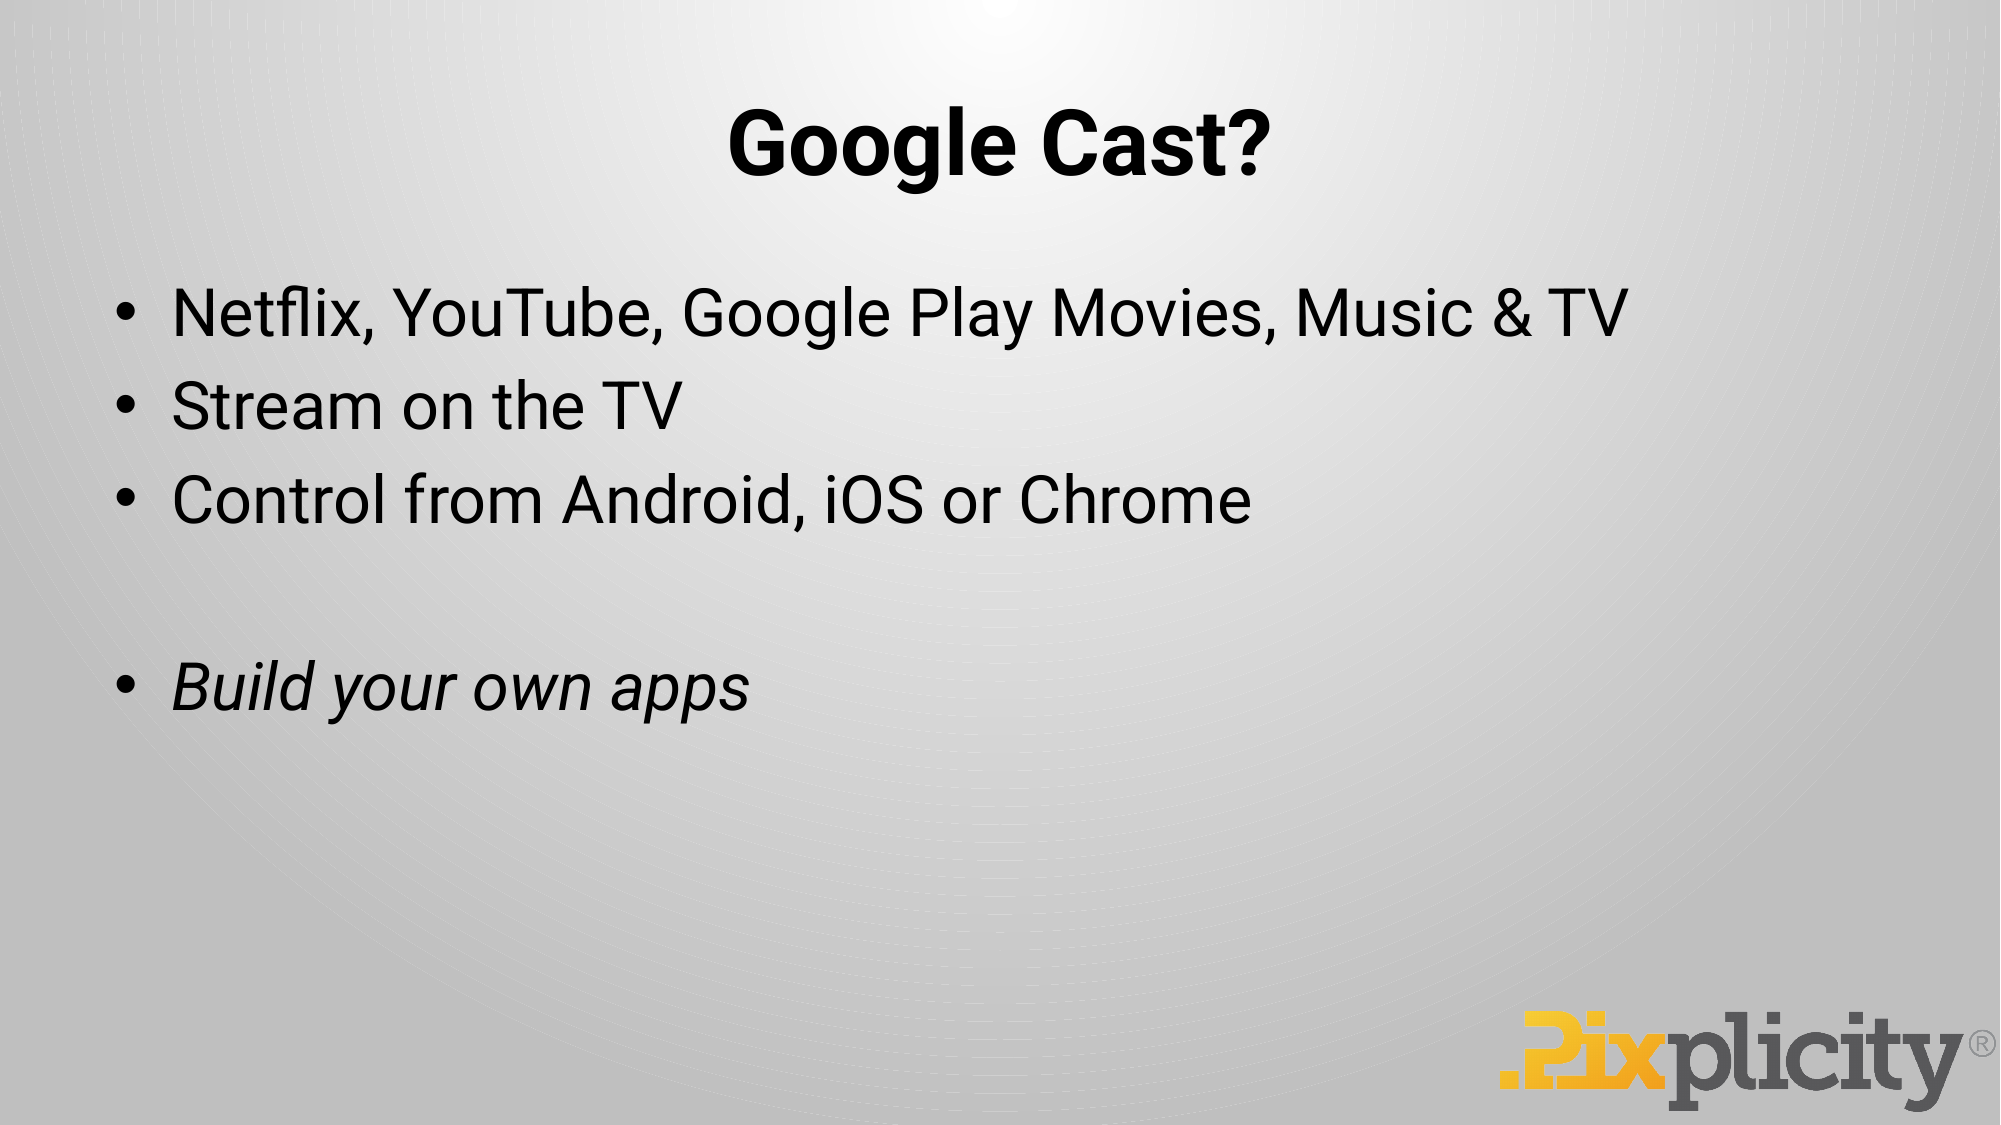

# Google Cast?
Netflix, YouTube, Google Play Movies, Music & TV
Stream on the TV
Control from Android, iOS or Chrome

Build your own apps